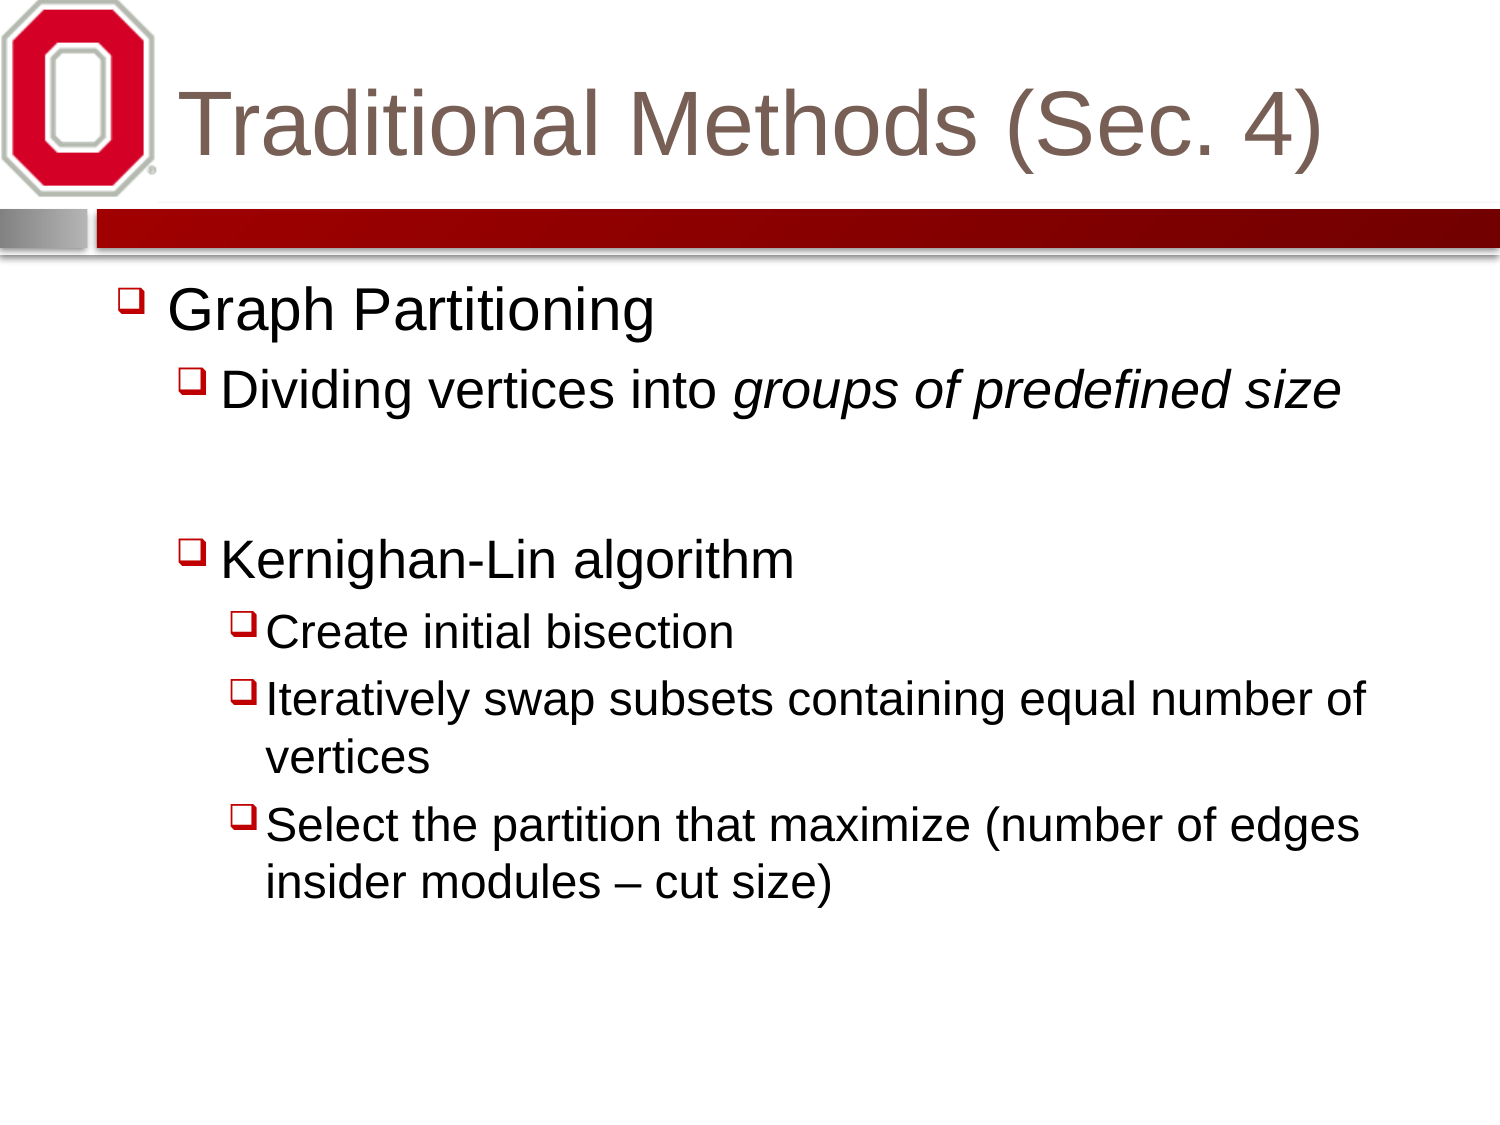

# Traditional Methods (Sec. 4)
Graph Partitioning
Dividing vertices into groups of predefined size

Kernighan-Lin algorithm
Create initial bisection
Iteratively swap subsets containing equal number of vertices
Select the partition that maximize (number of edges insider modules – cut size)